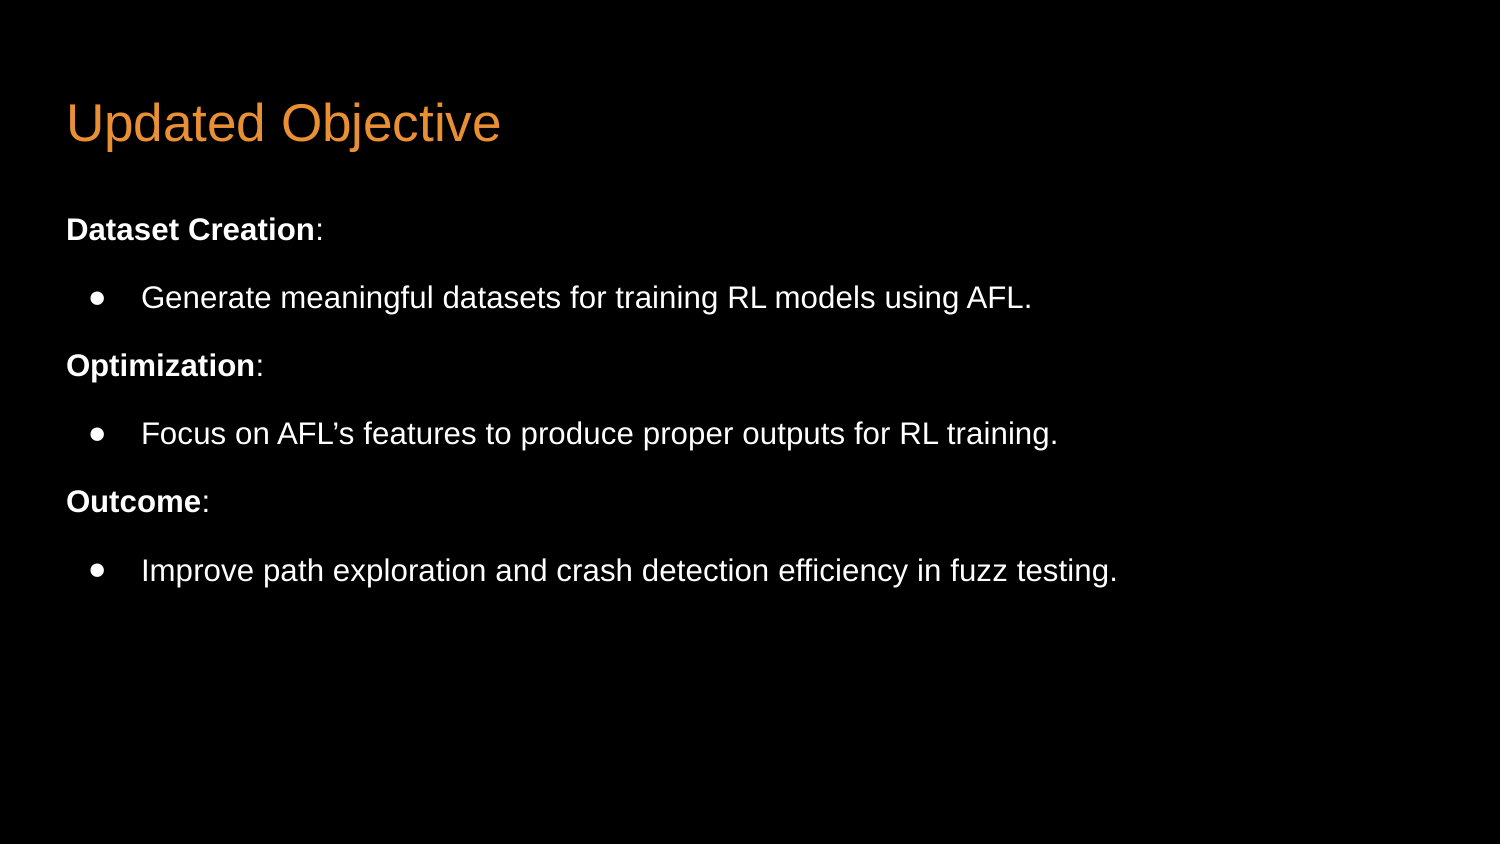

# Updated Objective
Dataset Creation:
Generate meaningful datasets for training RL models using AFL.
Optimization:
Focus on AFL’s features to produce proper outputs for RL training.
Outcome:
Improve path exploration and crash detection efficiency in fuzz testing.